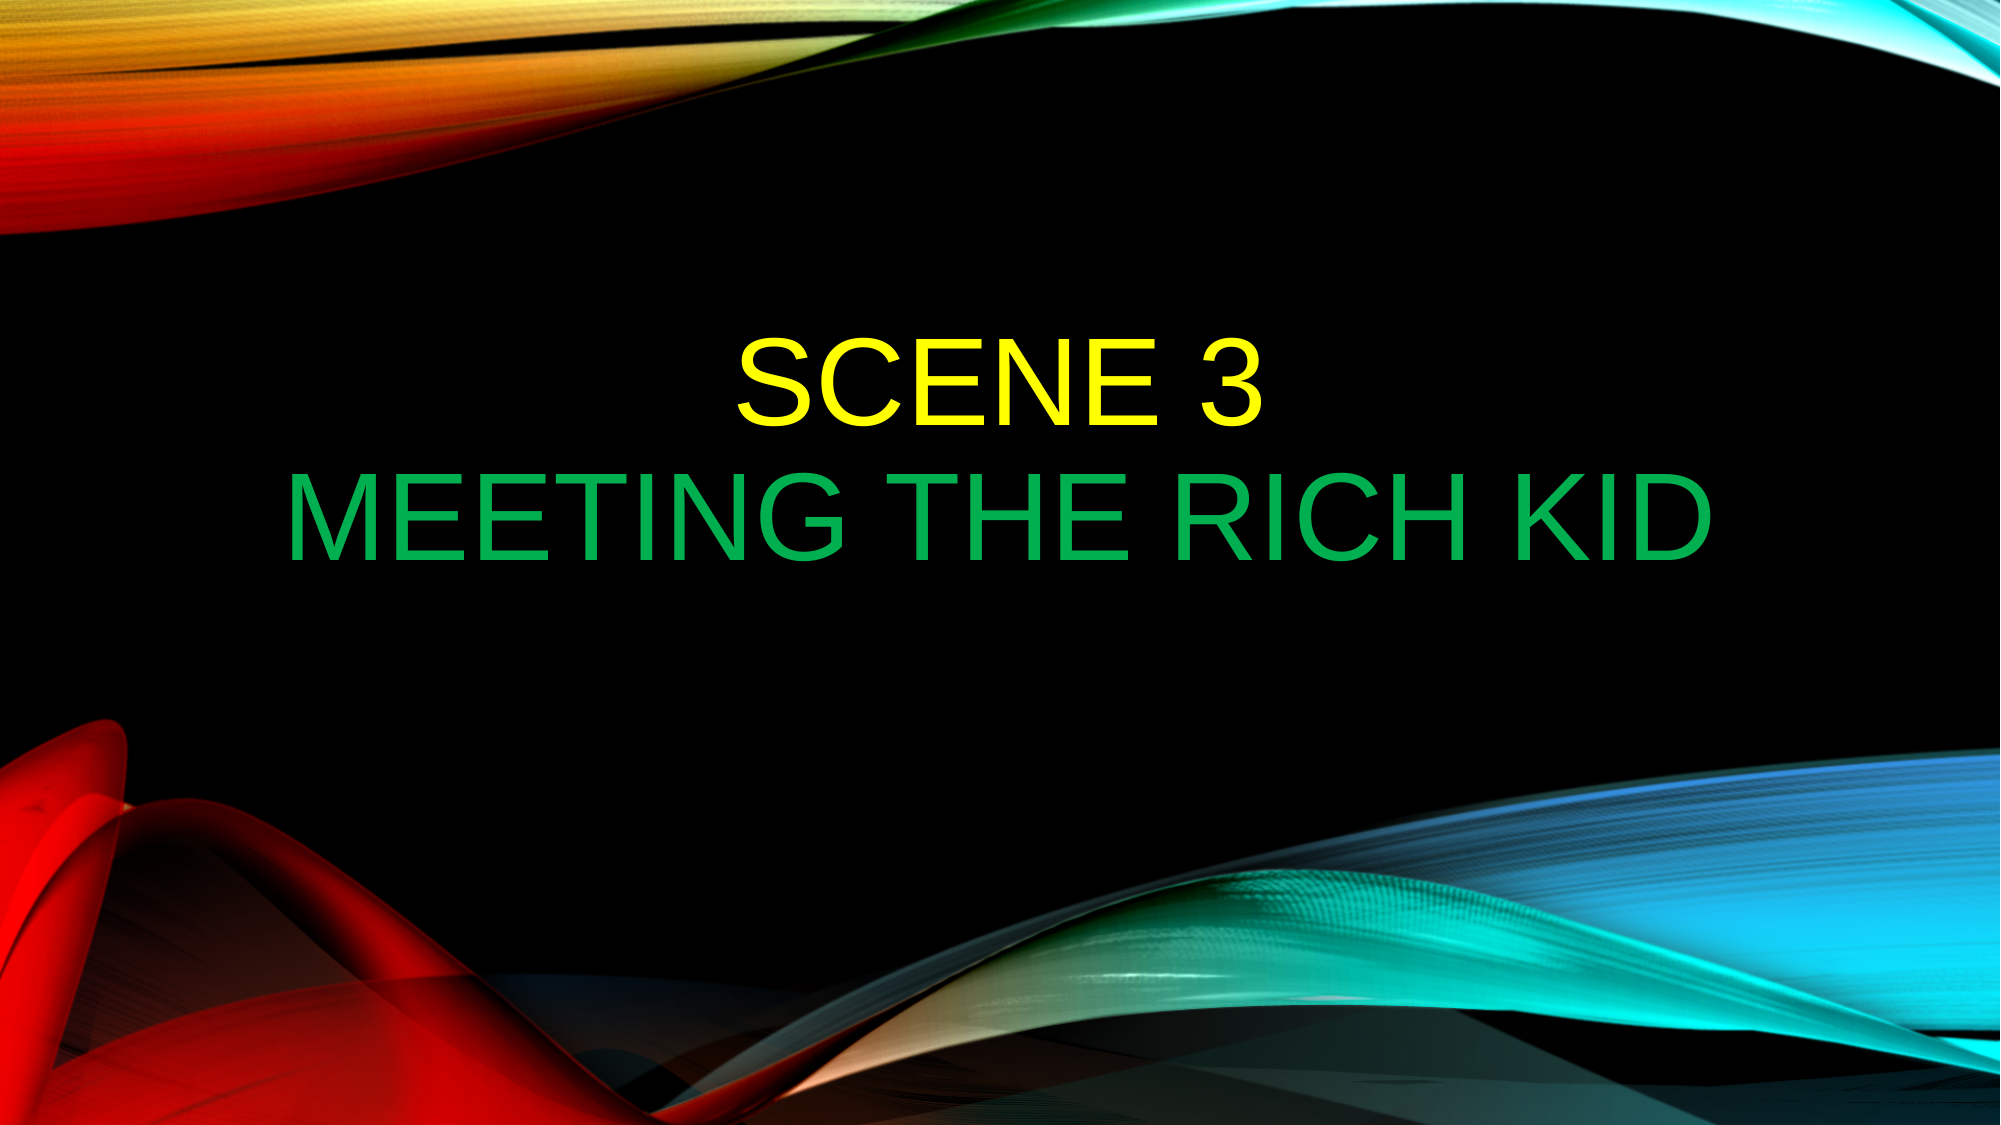

# SCENE 3 MEETING THE RICH KID